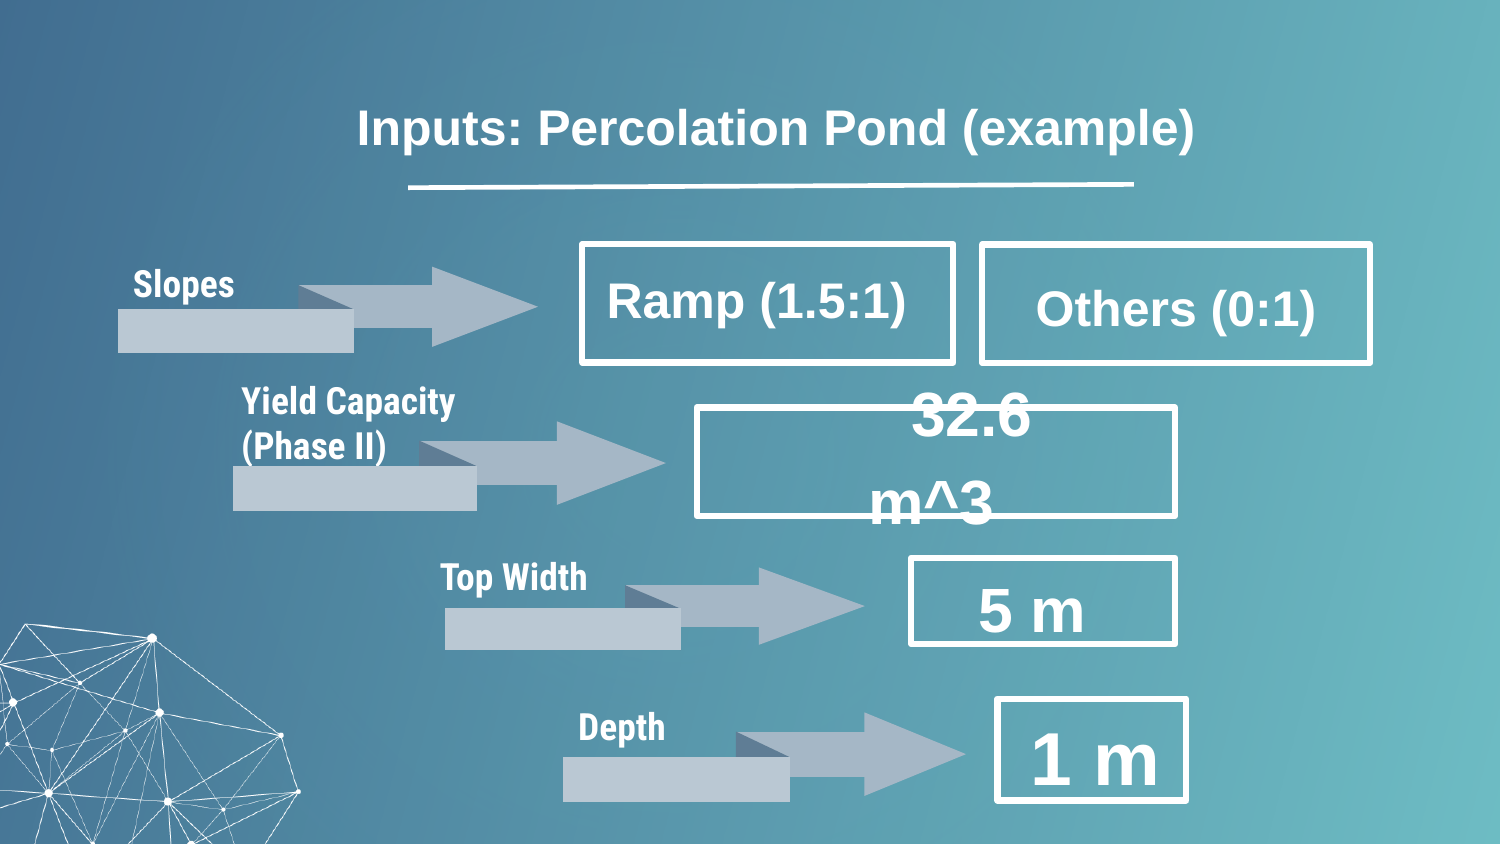

# Inputs: Percolation Pond (example)
Ramp (1.5:1)

Slopes
Others (0:1)

Yield Capacity
(Phase II)
32.6 m^3

Top Width
5 m

Depth

1 m